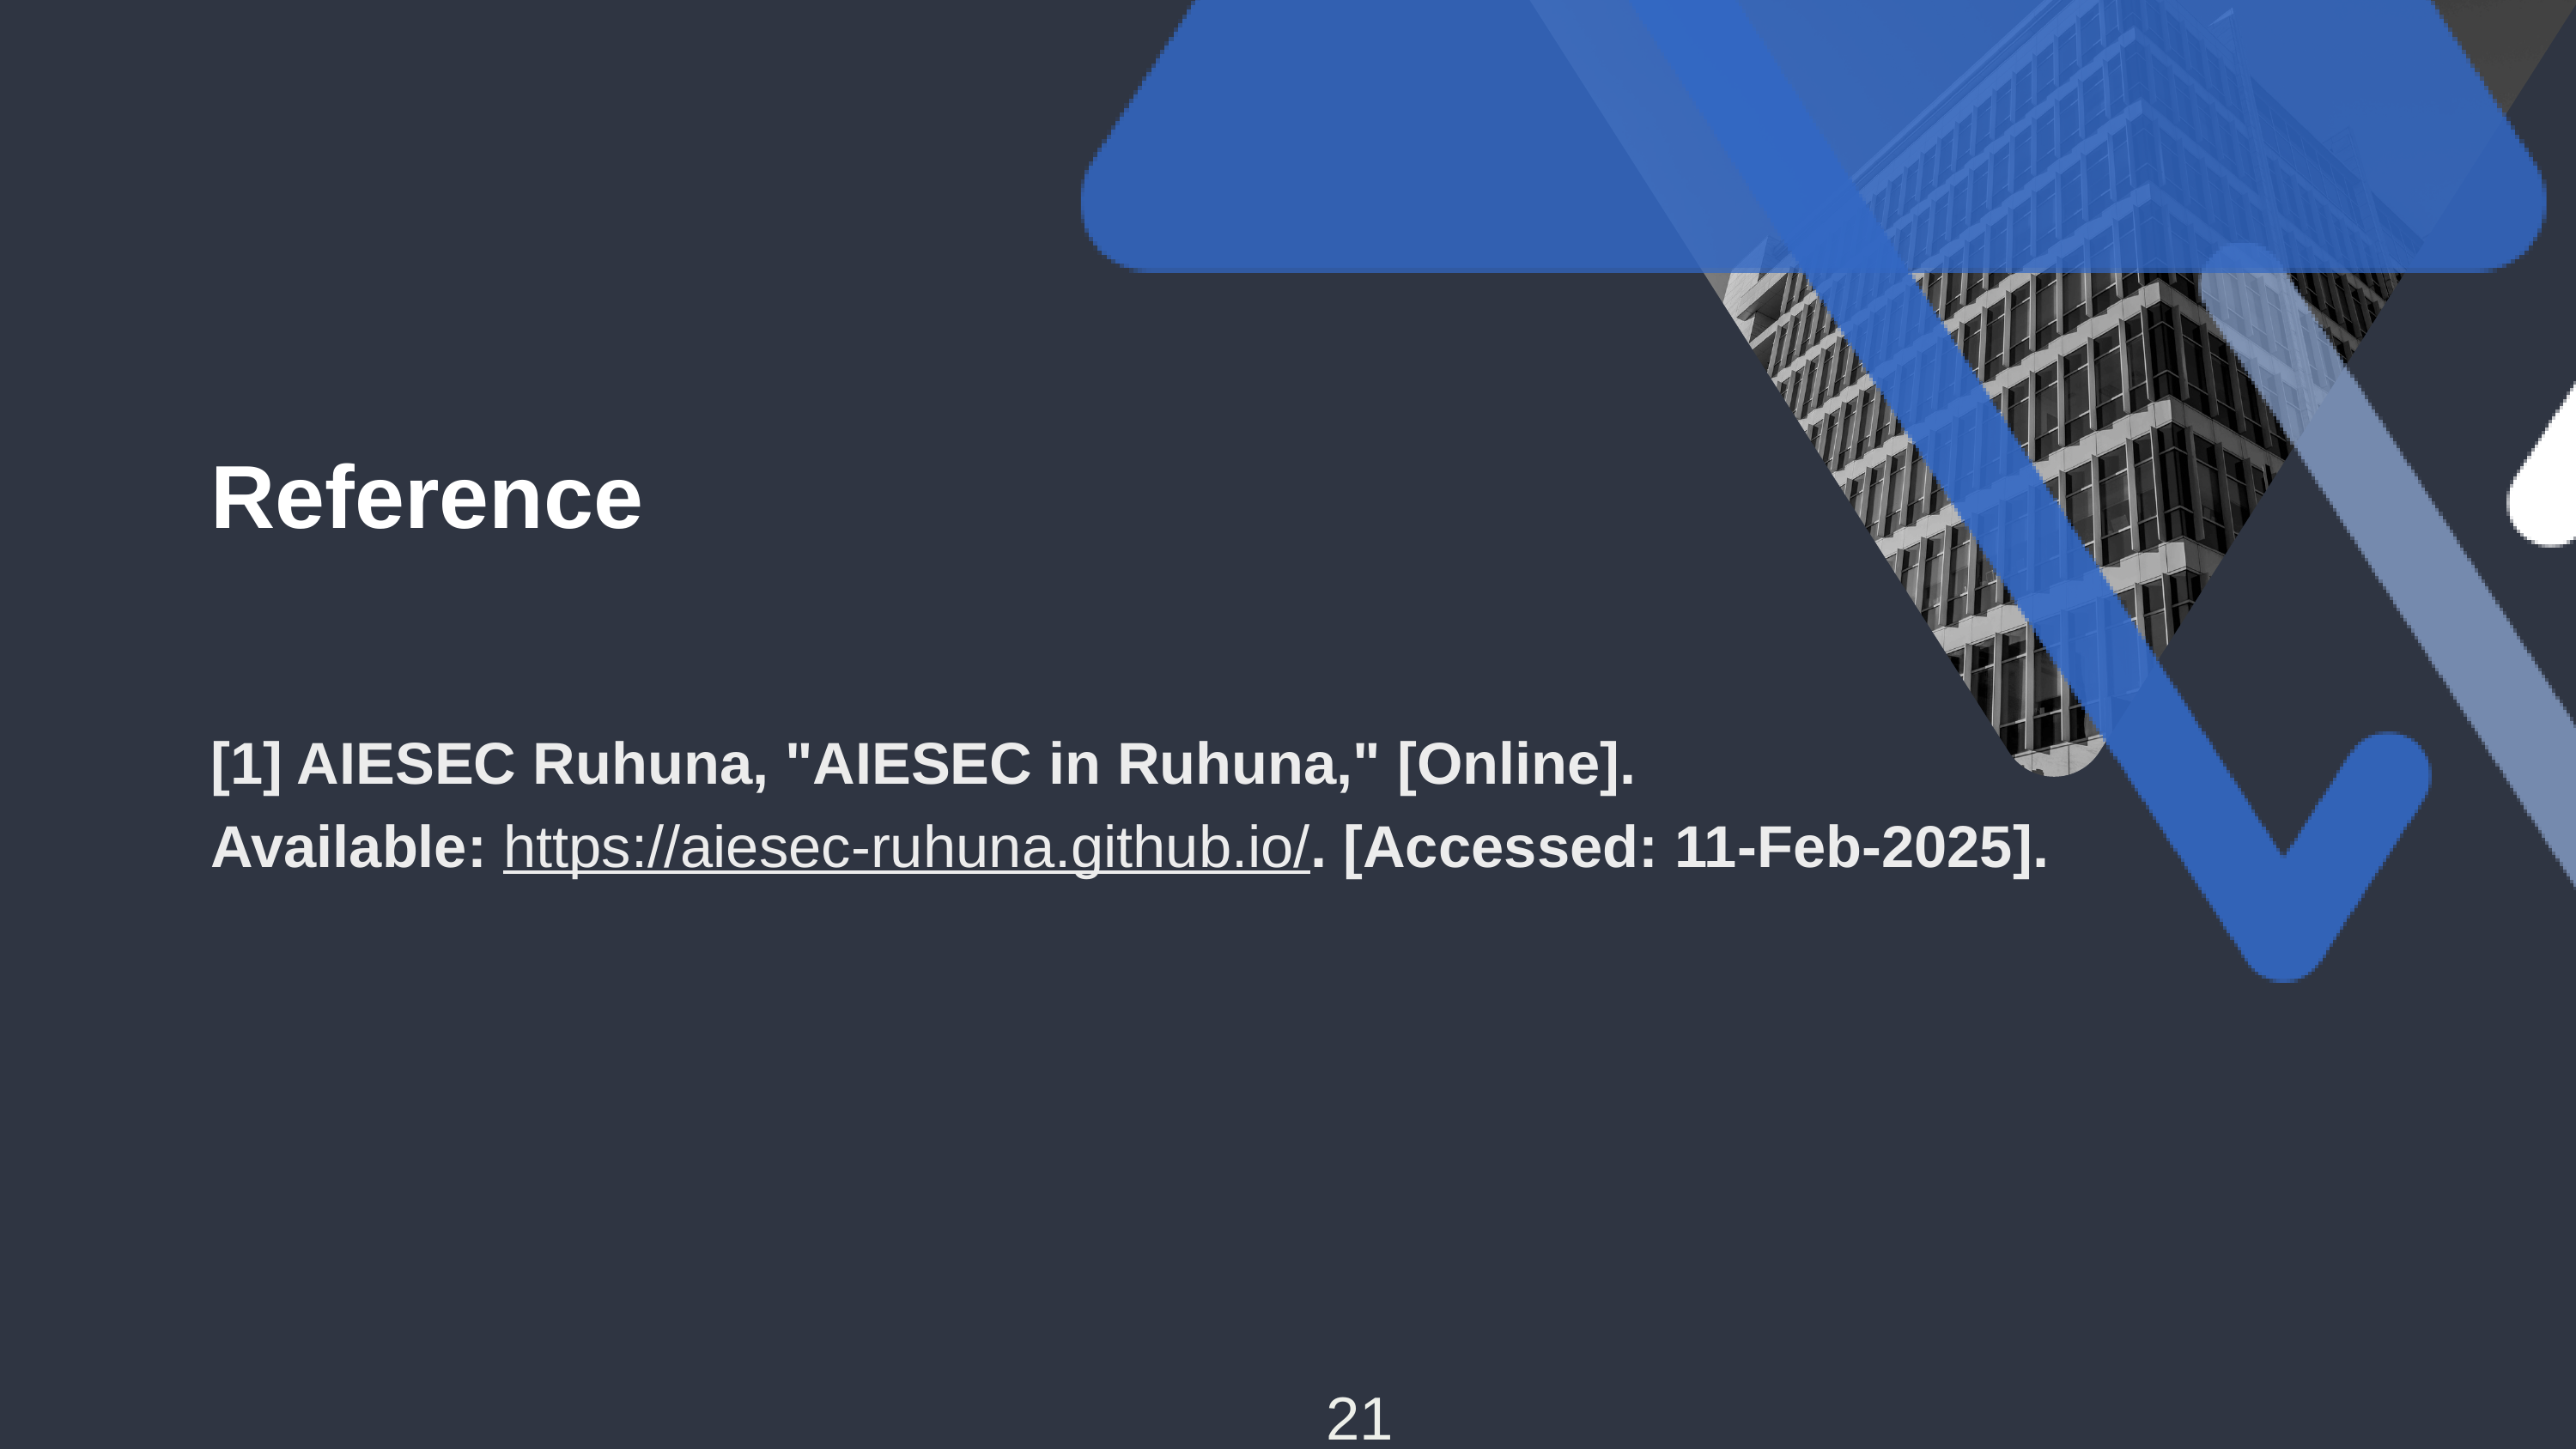

Reference
[1] AIESEC Ruhuna, "AIESEC in Ruhuna," [Online].
Available: https://aiesec-ruhuna.github.io/. [Accessed: 11-Feb-2025].
21